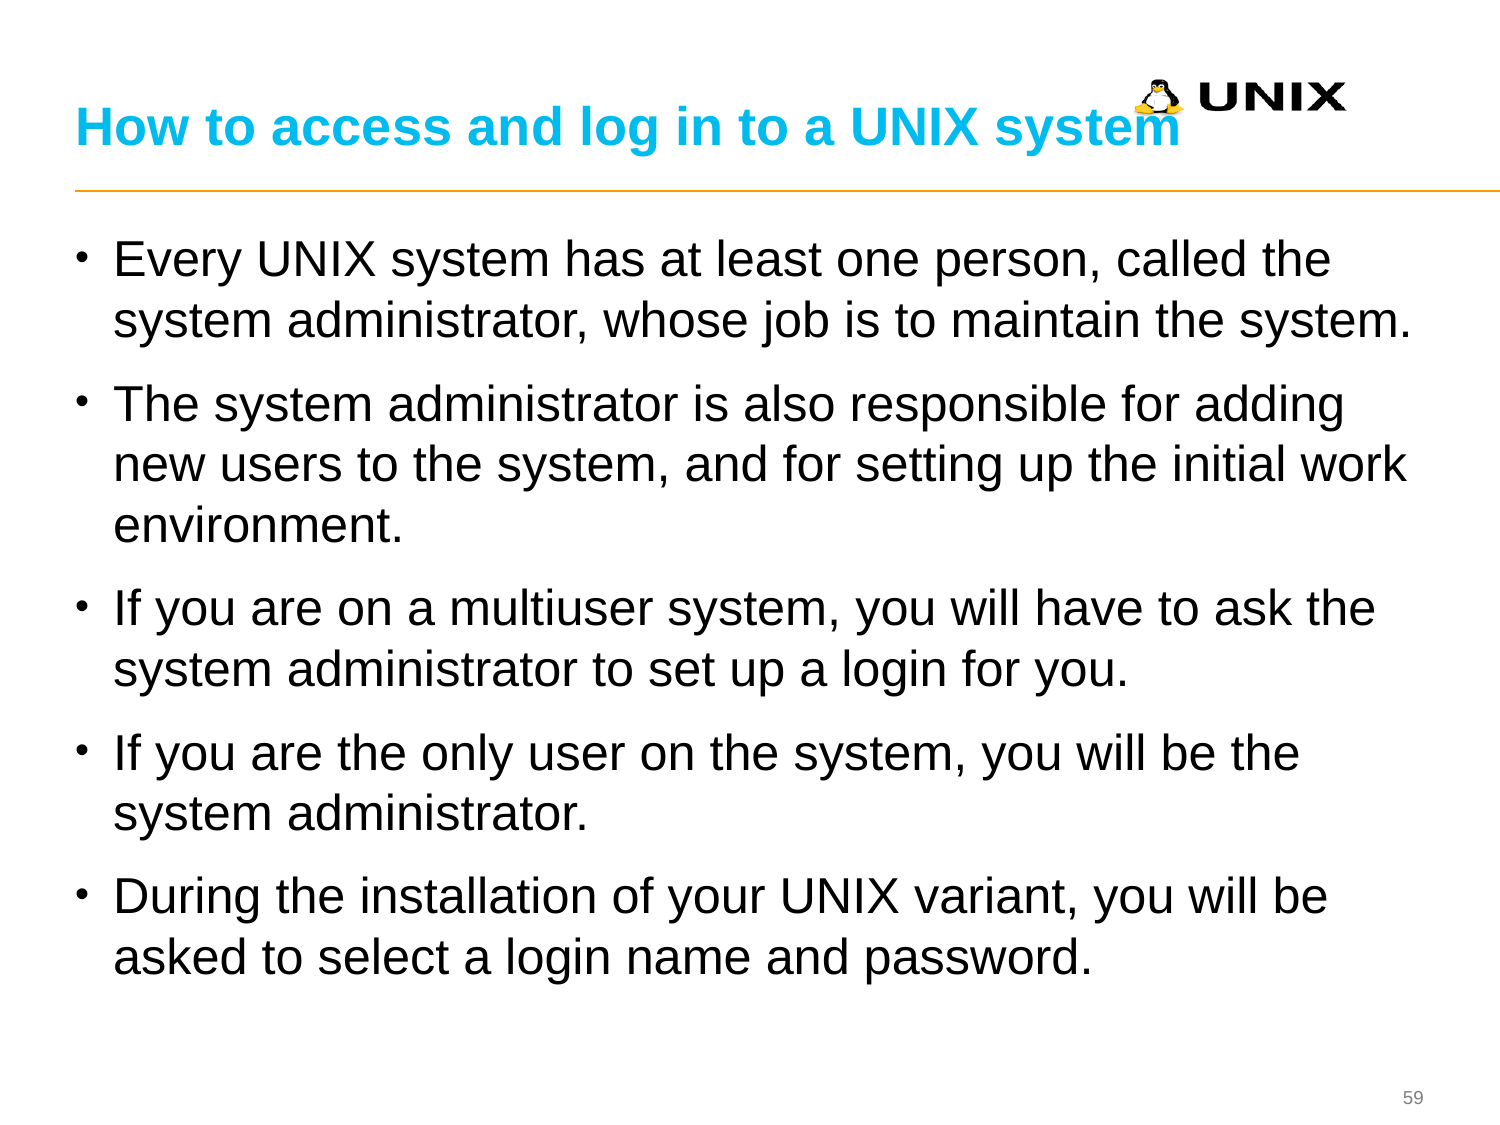

# How to access and log in to a UNIX system
Every UNIX system has at least one person, called the system administrator, whose job is to maintain the system.
The system administrator is also responsible for adding new users to the system, and for setting up the initial work environment.
If you are on a multiuser system, you will have to ask the system administrator to set up a login for you.
If you are the only user on the system, you will be the system administrator.
During the installation of your UNIX variant, you will be asked to select a login name and password.